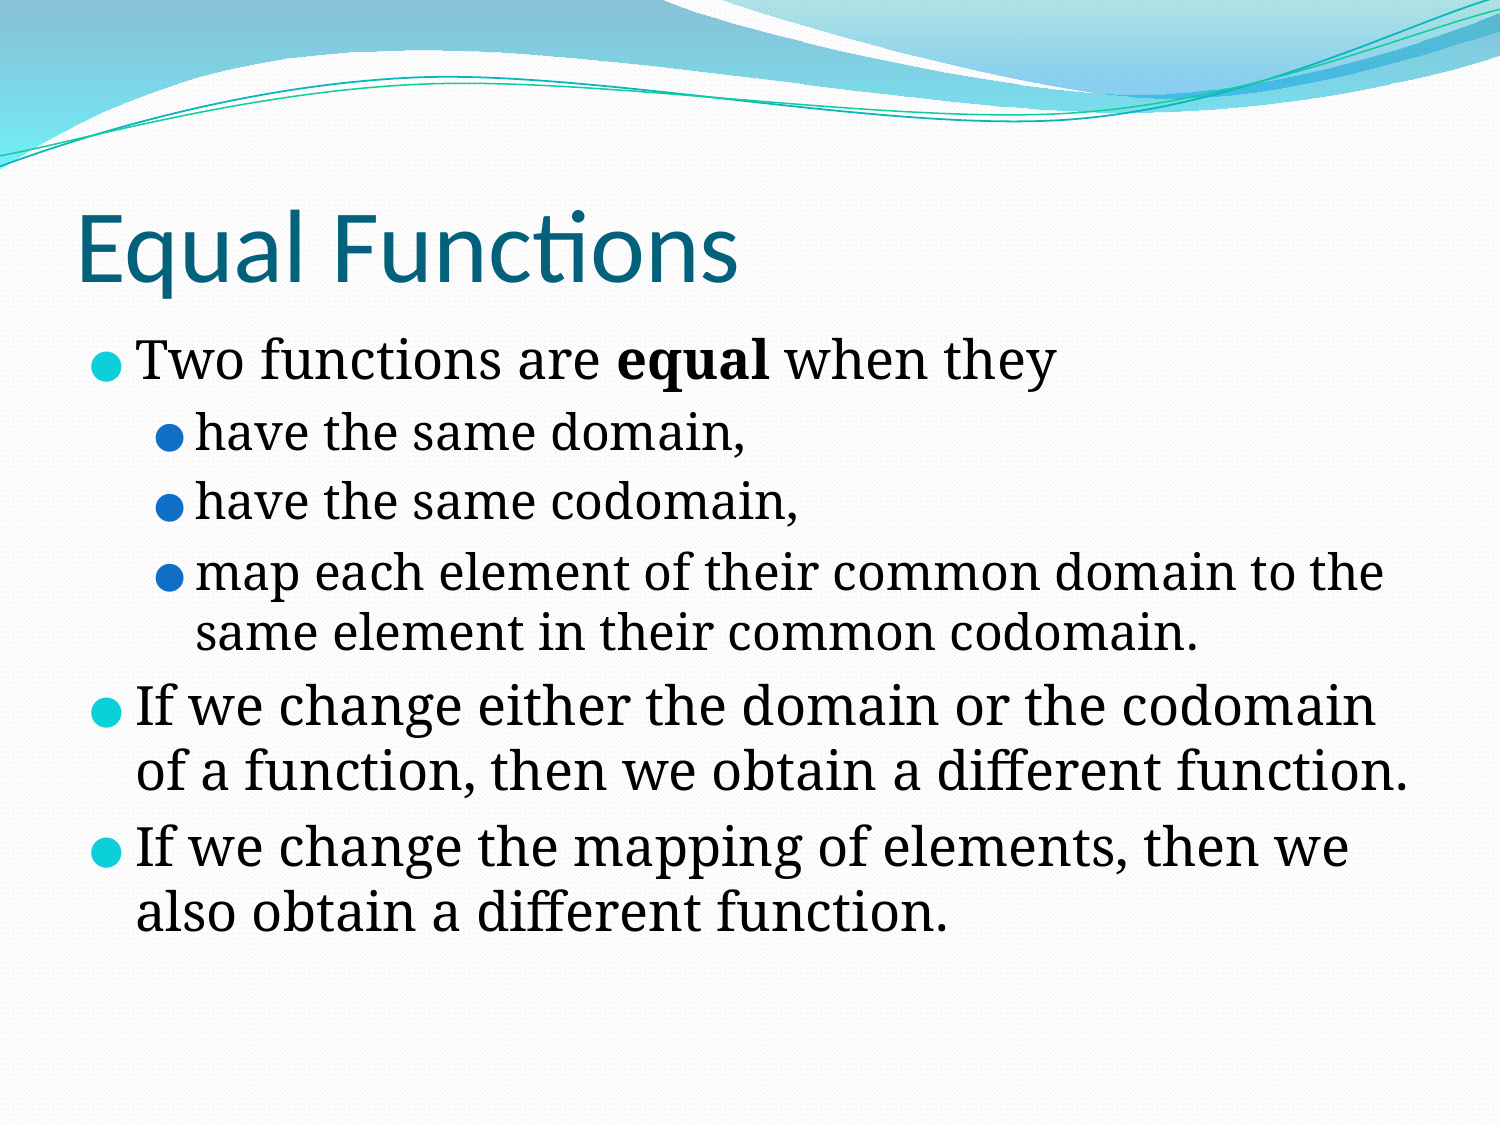

# Equal Functions
Two functions are equal when they
have the same domain,
have the same codomain,
map each element of their common domain to the same element in their common codomain.
If we change either the domain or the codomain of a function, then we obtain a different function.
If we change the mapping of elements, then we also obtain a different function.